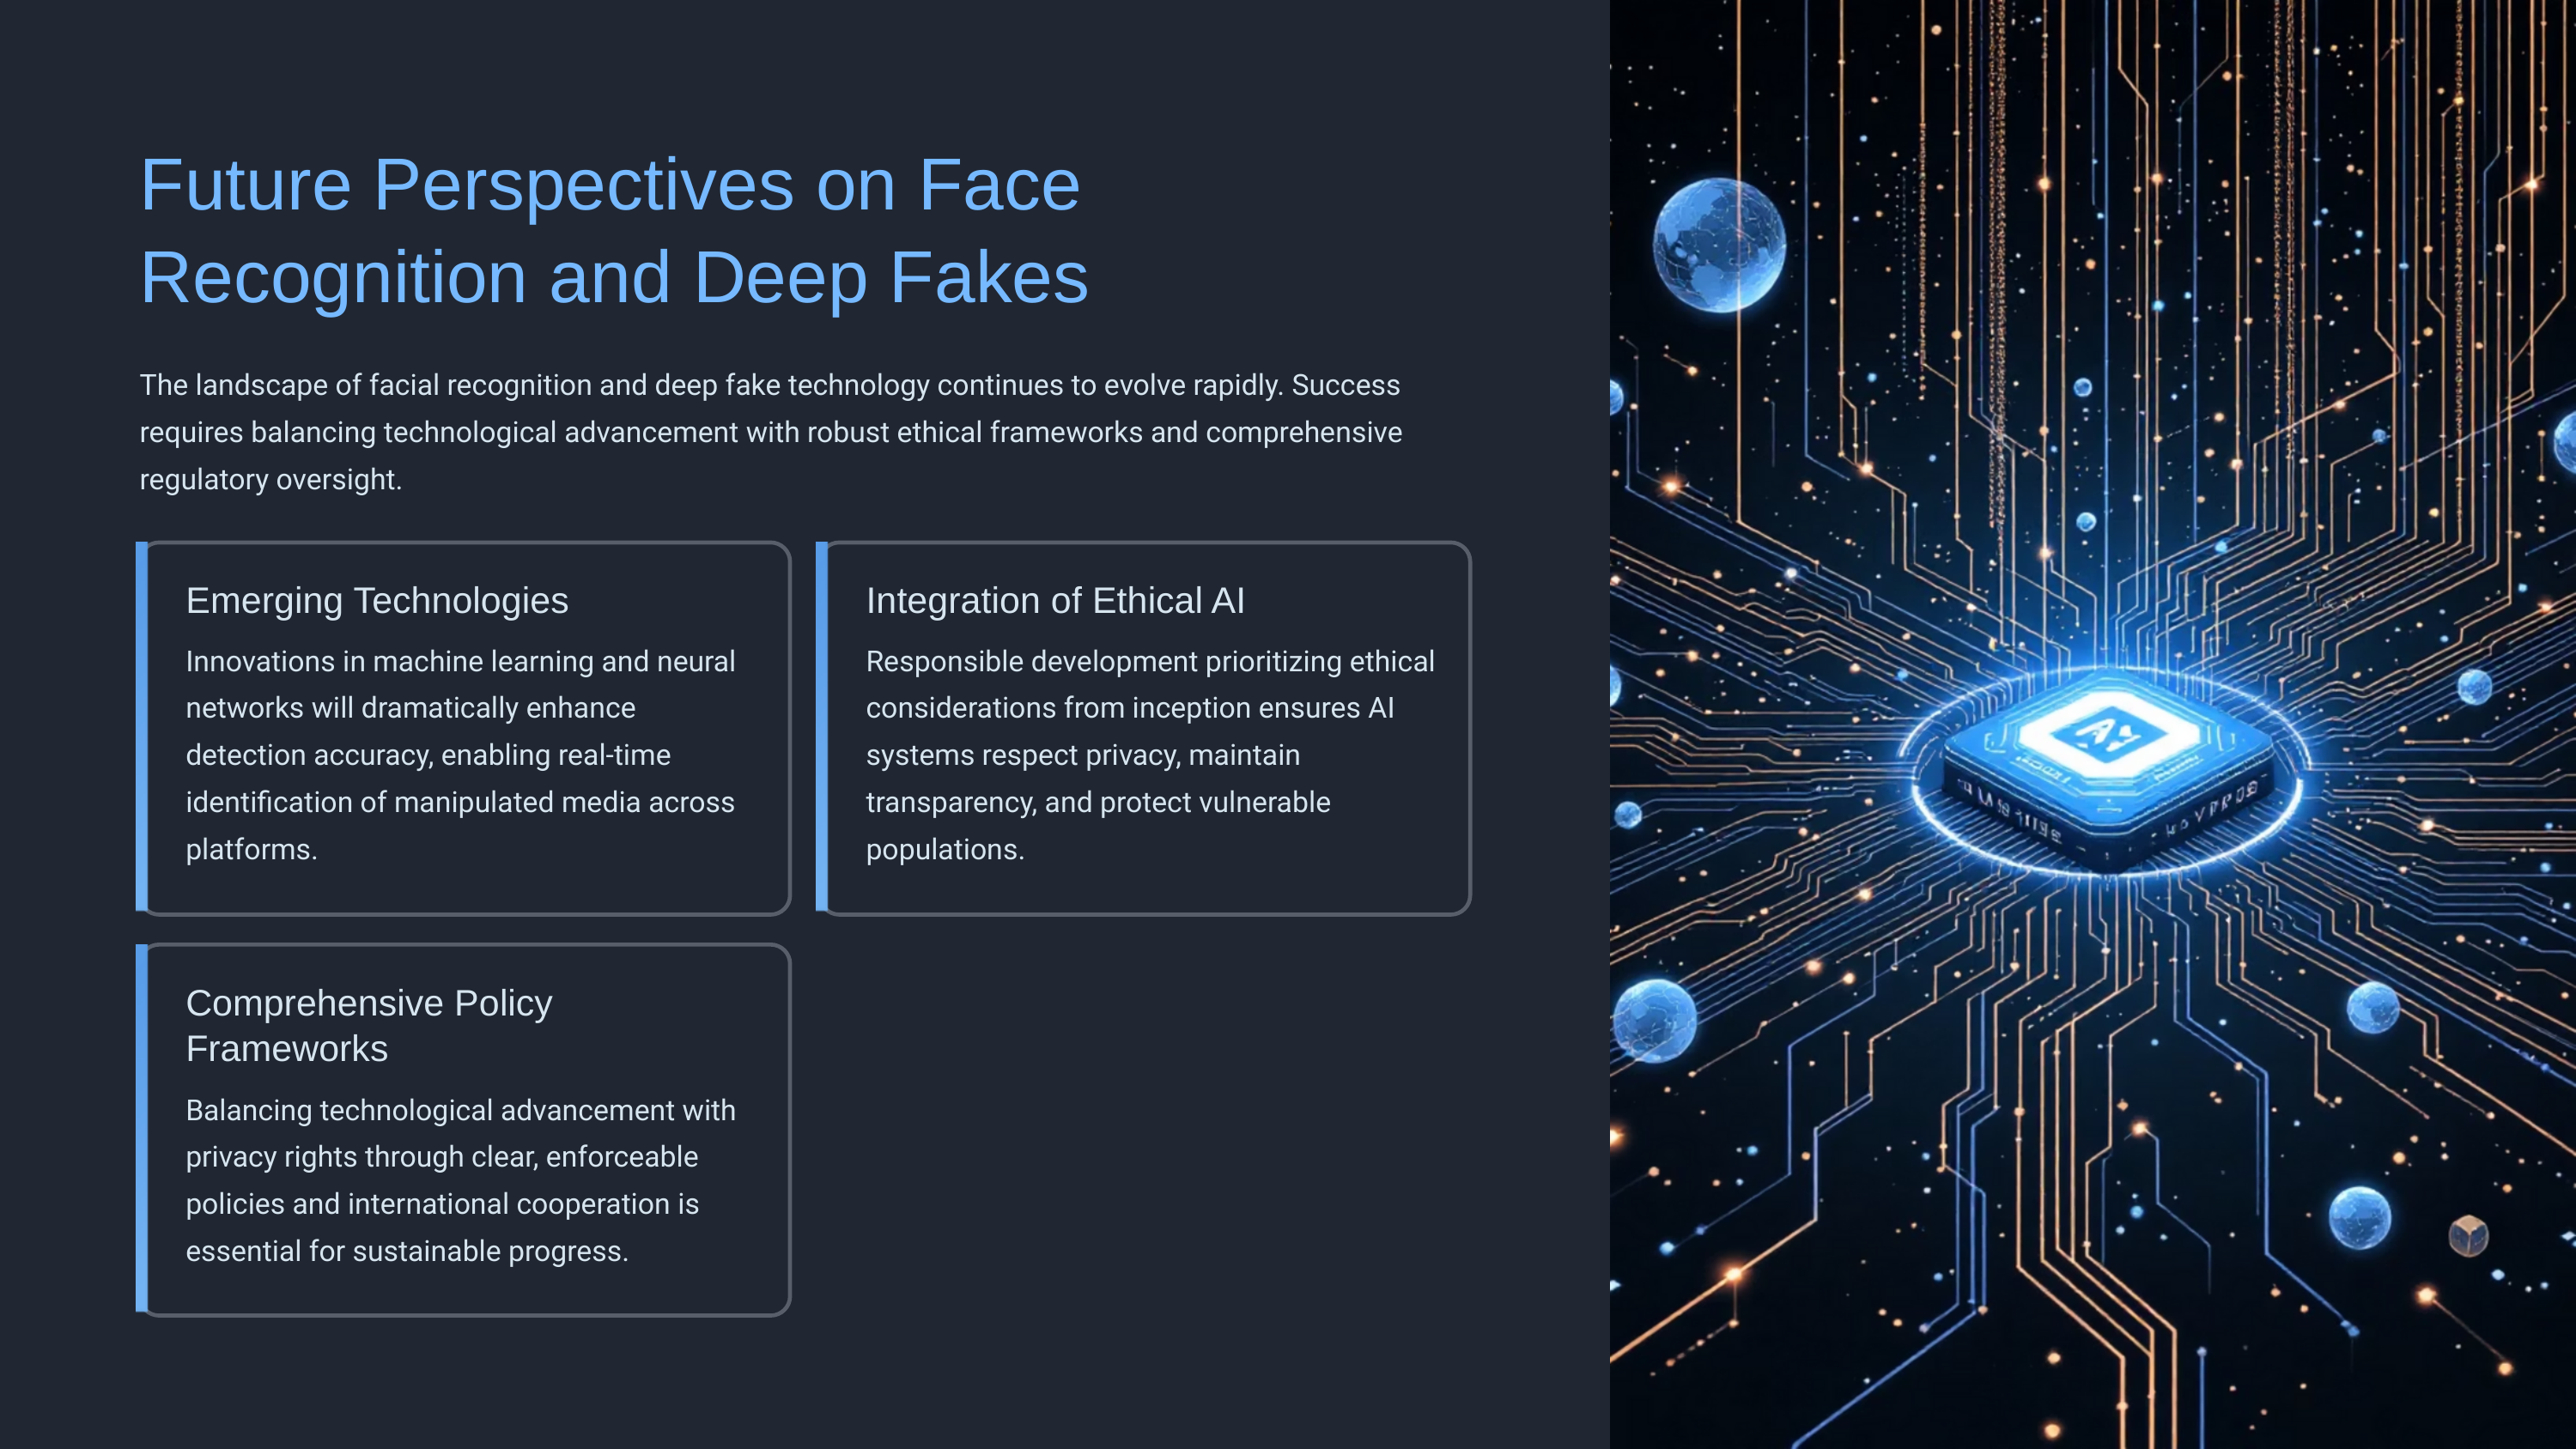

Future Perspectives on Face Recognition and Deep Fakes
The landscape of facial recognition and deep fake technology continues to evolve rapidly. Success requires balancing technological advancement with robust ethical frameworks and comprehensive regulatory oversight.

Emerging Technologies
Integration of Ethical AI
Innovations in machine learning and neural networks will dramatically enhance detection accuracy, enabling real-time identification of manipulated media across platforms.
Responsible development prioritizing ethical considerations from inception ensures AI systems respect privacy, maintain transparency, and protect vulnerable populations.

Comprehensive Policy Frameworks
Balancing technological advancement with privacy rights through clear, enforceable policies and international cooperation is essential for sustainable progress.